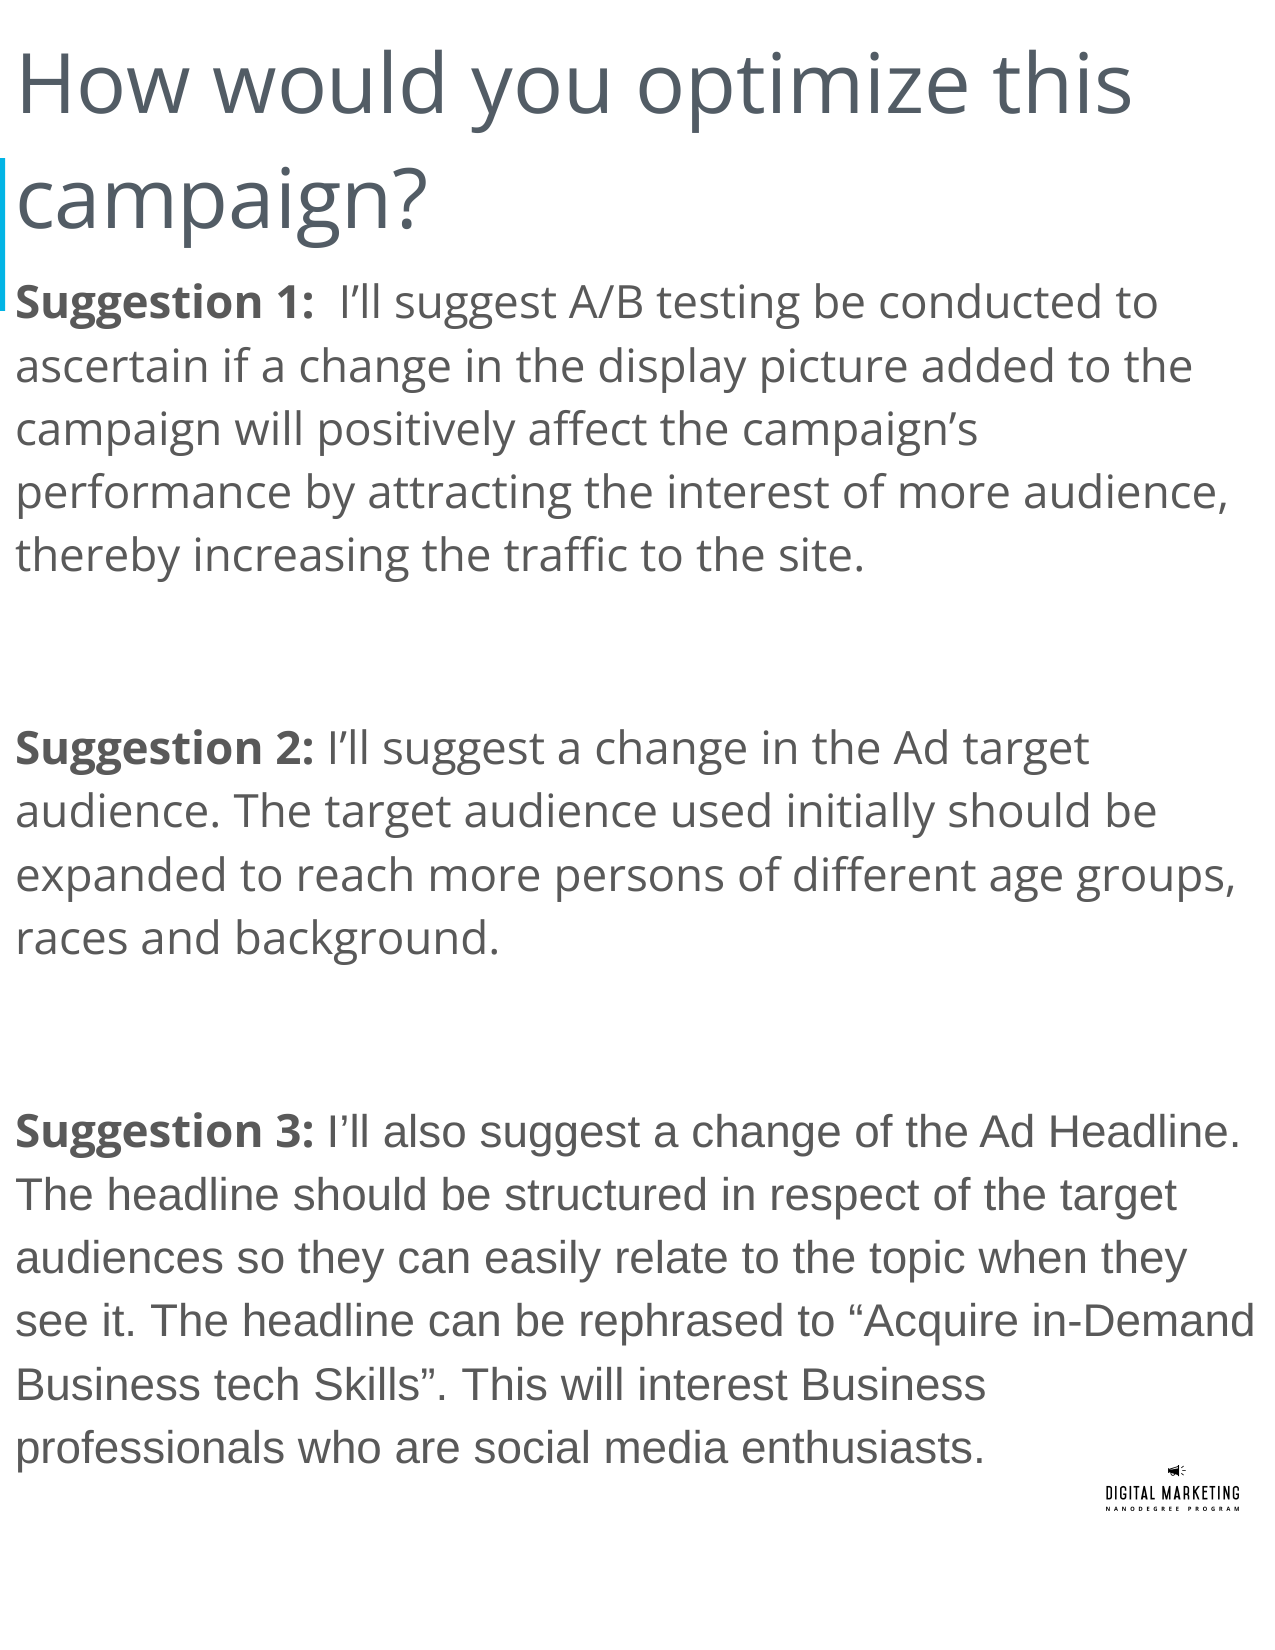

# How would you optimize this campaign?
Suggestion 1:  I’ll suggest A/B testing be conducted to ascertain if a change in the display picture added to the campaign will positively affect the campaign’s performance by attracting the interest of more audience, thereby increasing the traffic to the site.

Suggestion 2: I’ll suggest a change in the Ad target audience. The target audience used initially should be expanded to reach more persons of different age groups, races and background.

Suggestion 3: I’ll also suggest a change of the Ad Headline. The headline should be structured in respect of the target audiences so they can easily relate to the topic when they see it. The headline can be rephrased to “Acquire in-Demand Business tech Skills”. This will interest Business professionals who are social media enthusiasts.